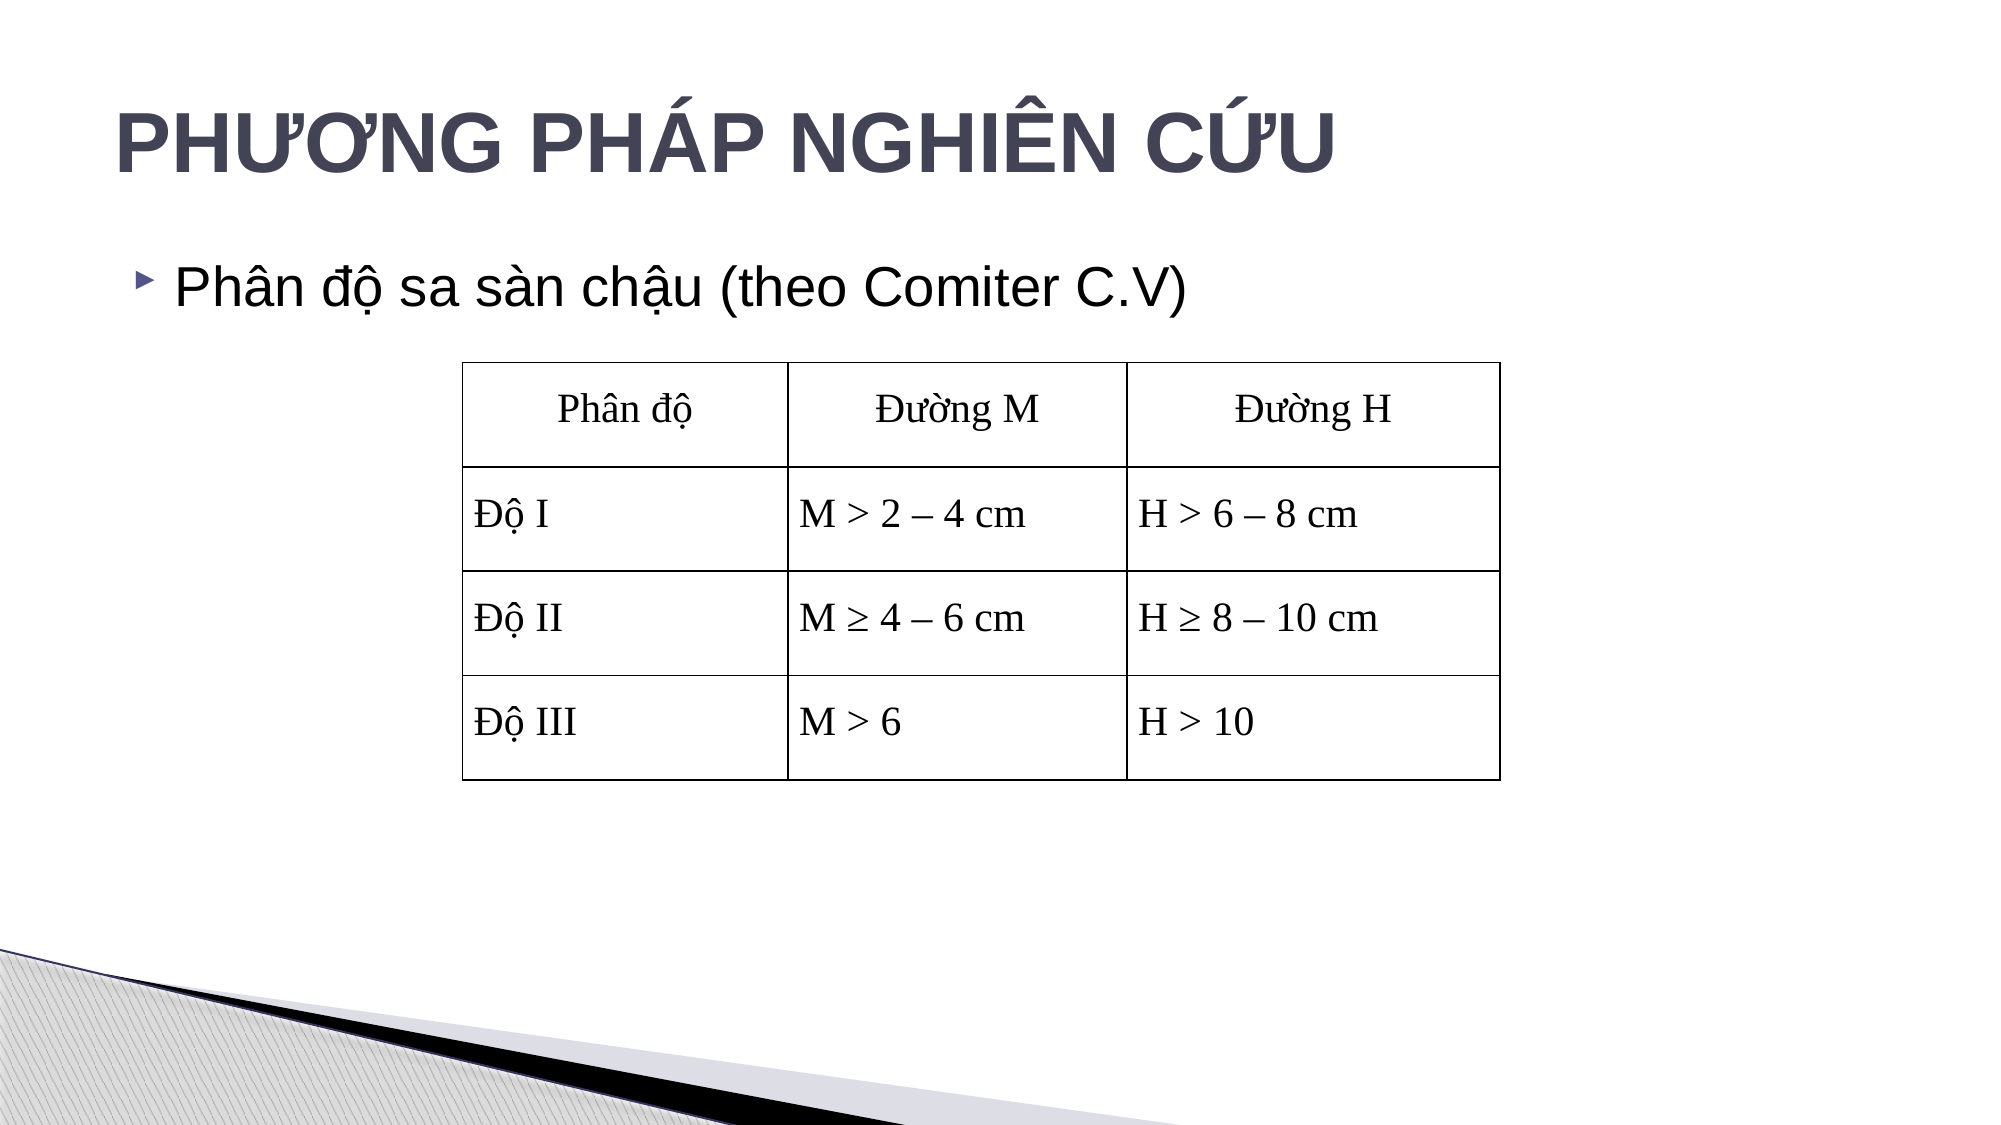

# PHƯƠNG PHÁP NGHIÊN CỨU
Phân độ sa sàn chậu (theo Comiter C.V)
| Phân độ | Đường M | Đường H |
| --- | --- | --- |
| Độ I | M > 2 – 4 cm | H > 6 – 8 cm |
| Độ II | M ≥ 4 – 6 cm | H ≥ 8 – 10 cm |
| Độ III | M > 6 | H > 10 |